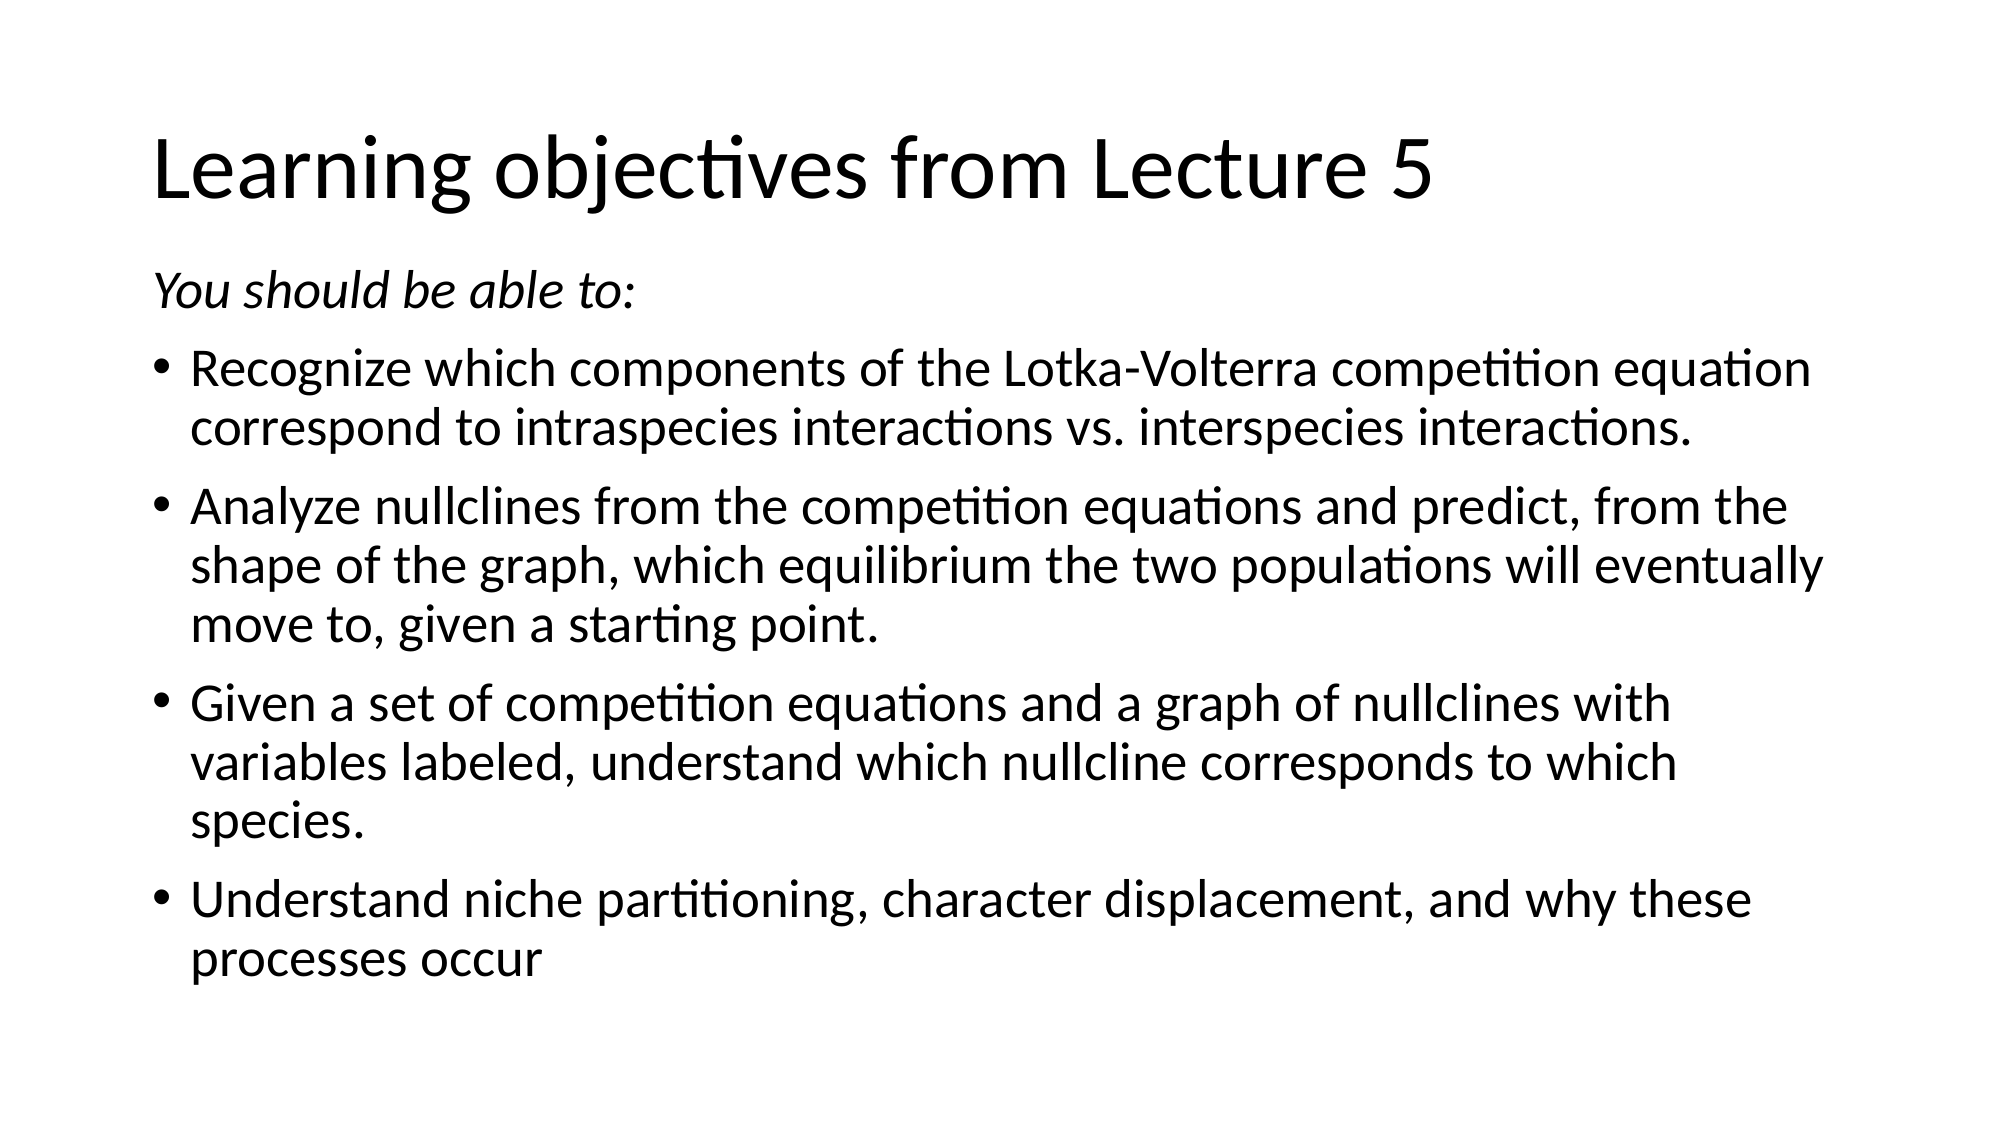

# Learning objectives from Lecture 5
You should be able to:
Recognize which components of the Lotka-Volterra competition equation correspond to intraspecies interactions vs. interspecies interactions.
Analyze nullclines from the competition equations and predict, from the shape of the graph, which equilibrium the two populations will eventually move to, given a starting point.
Given a set of competition equations and a graph of nullclines with variables labeled, understand which nullcline corresponds to which species.
Understand niche partitioning, character displacement, and why these processes occur